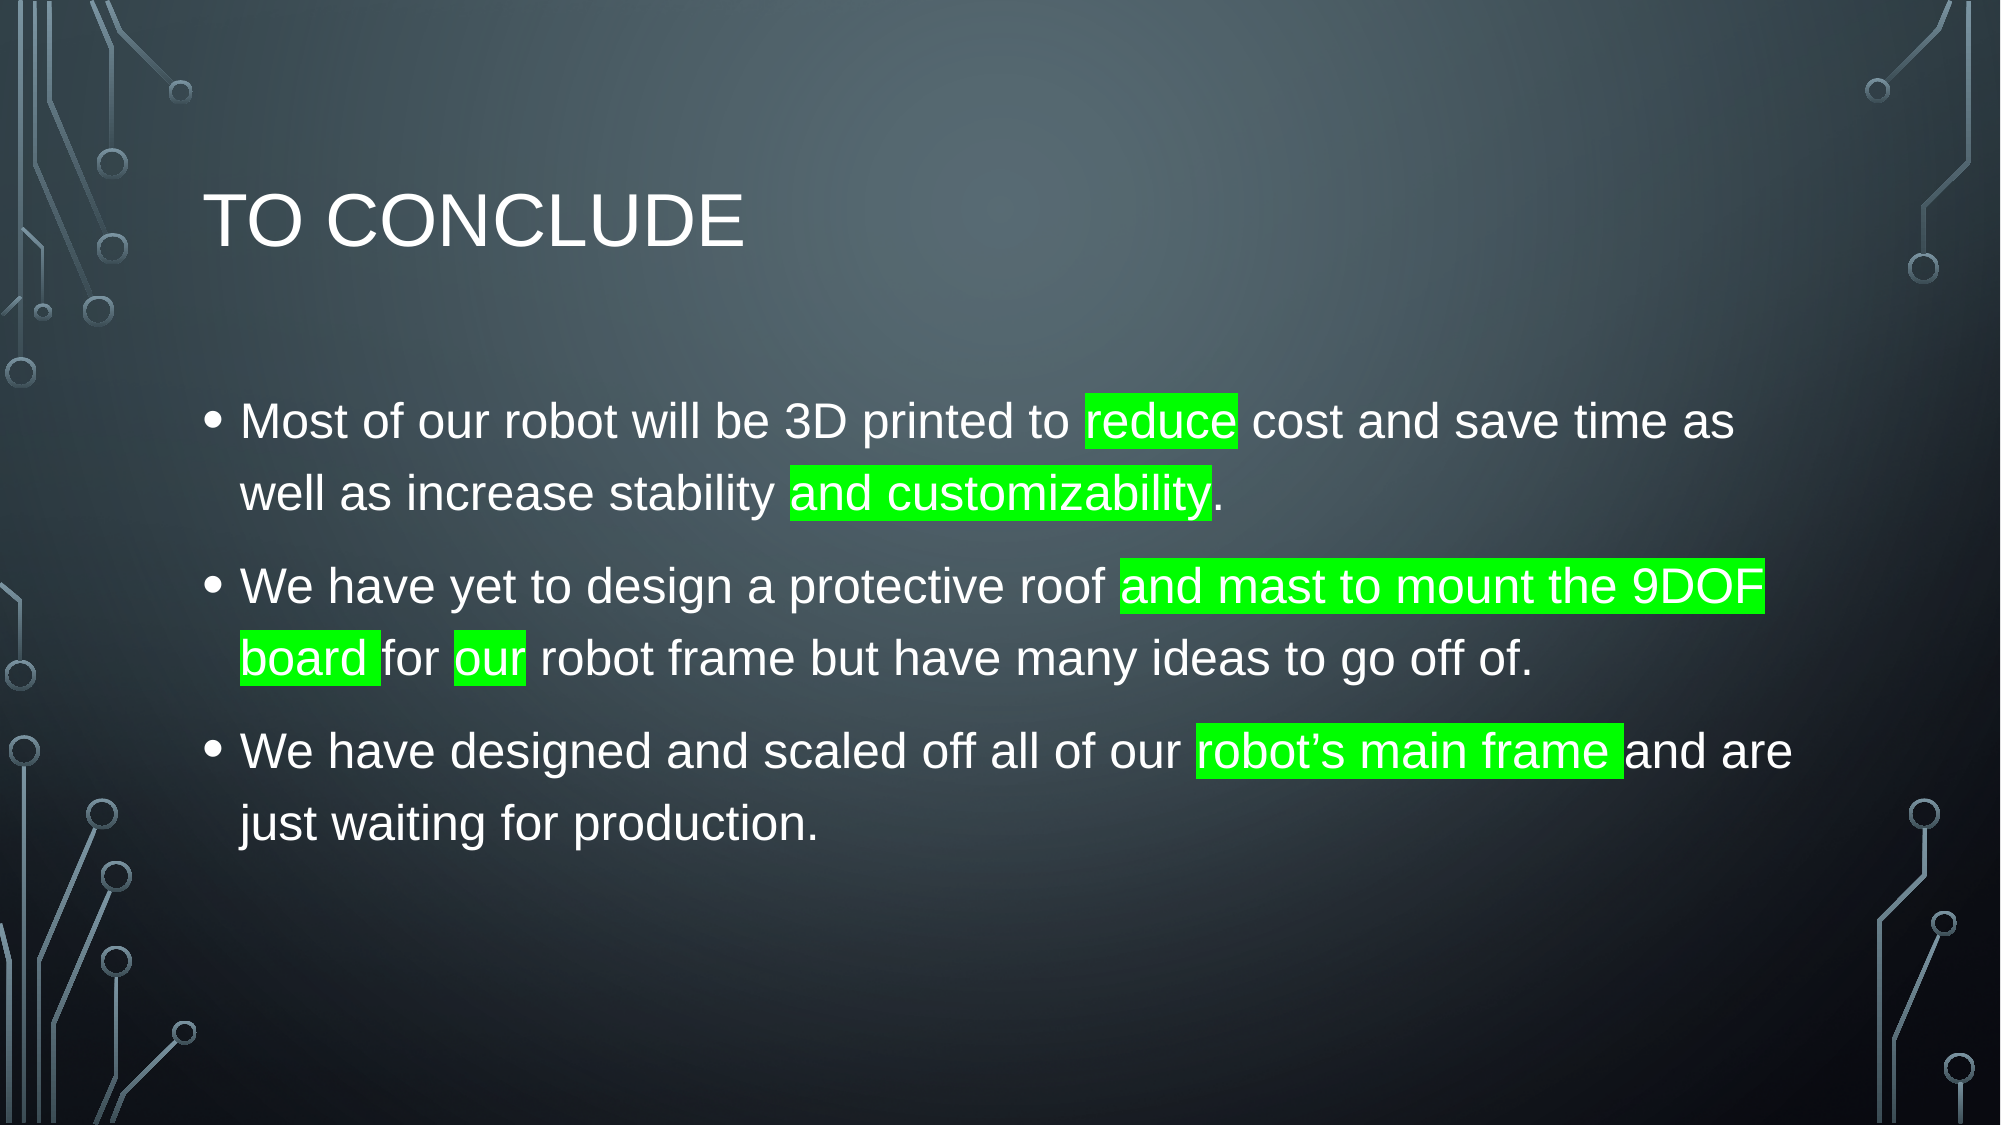

# To conclude
Most of our robot will be 3D printed to reduce cost and save time as well as increase stability and customizability.
We have yet to design a protective roof and mast to mount the 9DOF board for our robot frame but have many ideas to go off of.
We have designed and scaled off all of our robot’s main frame and are just waiting for production.